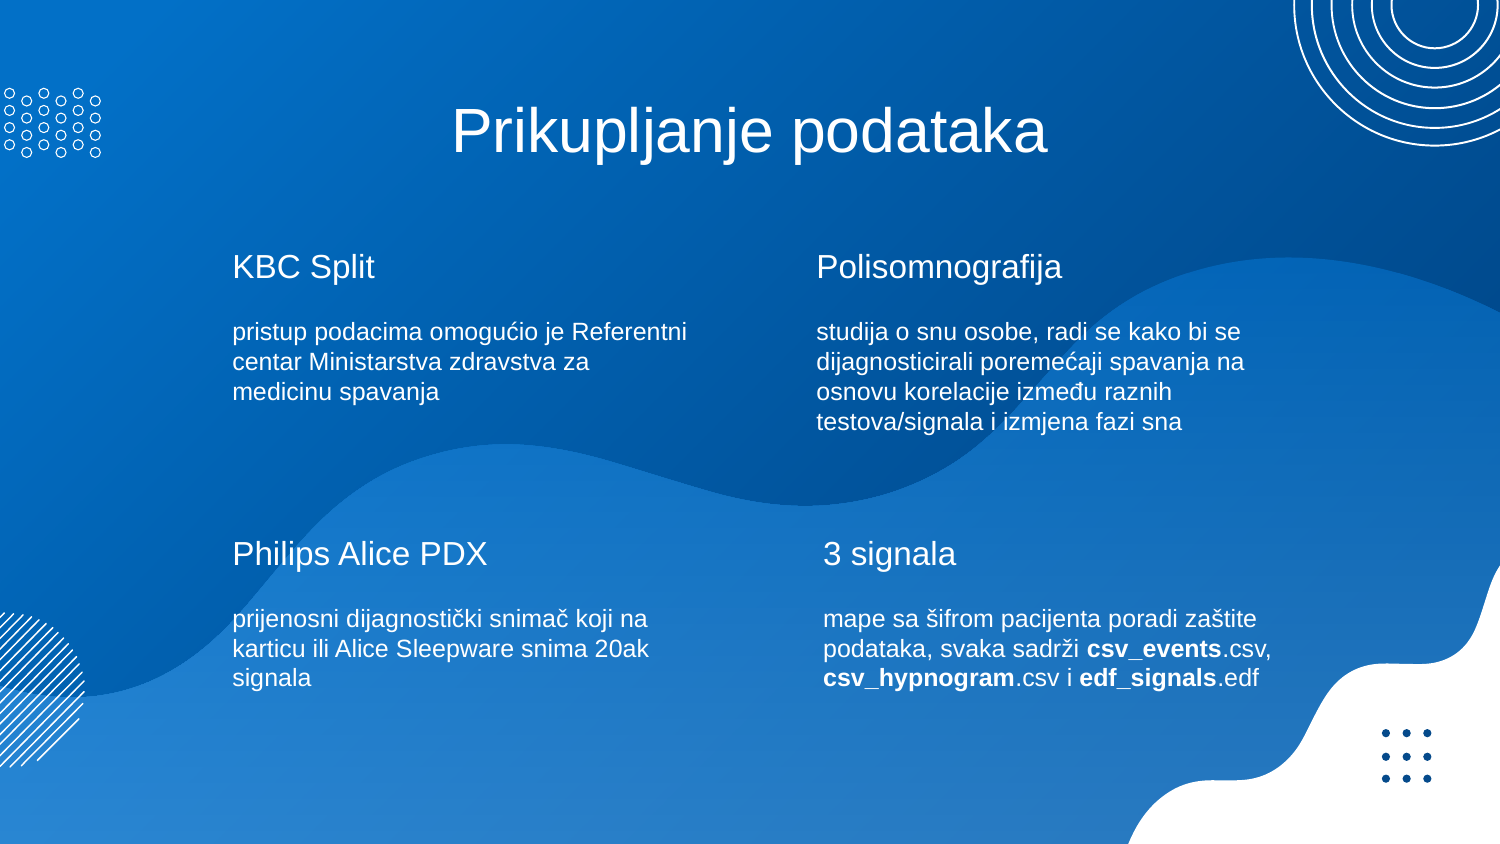

# Prikupljanje podataka
KBC Split
Polisomnografija
pristup podacima omogućio je Referentni centar Ministarstva zdravstva za medicinu spavanja

studija o snu osobe, radi se kako bi se dijagnosticirali poremećaji spavanja na osnovu korelacije između raznih testova/signala i izmjena fazi sna
Philips Alice PDX
3 signala
prijenosni dijagnostički snimač koji na karticu ili Alice Sleepware snima 20ak signala

mape sa šifrom pacijenta poradi zaštite podataka, svaka sadrži csv_events.csv, csv_hypnogram.csv i edf_signals.edf